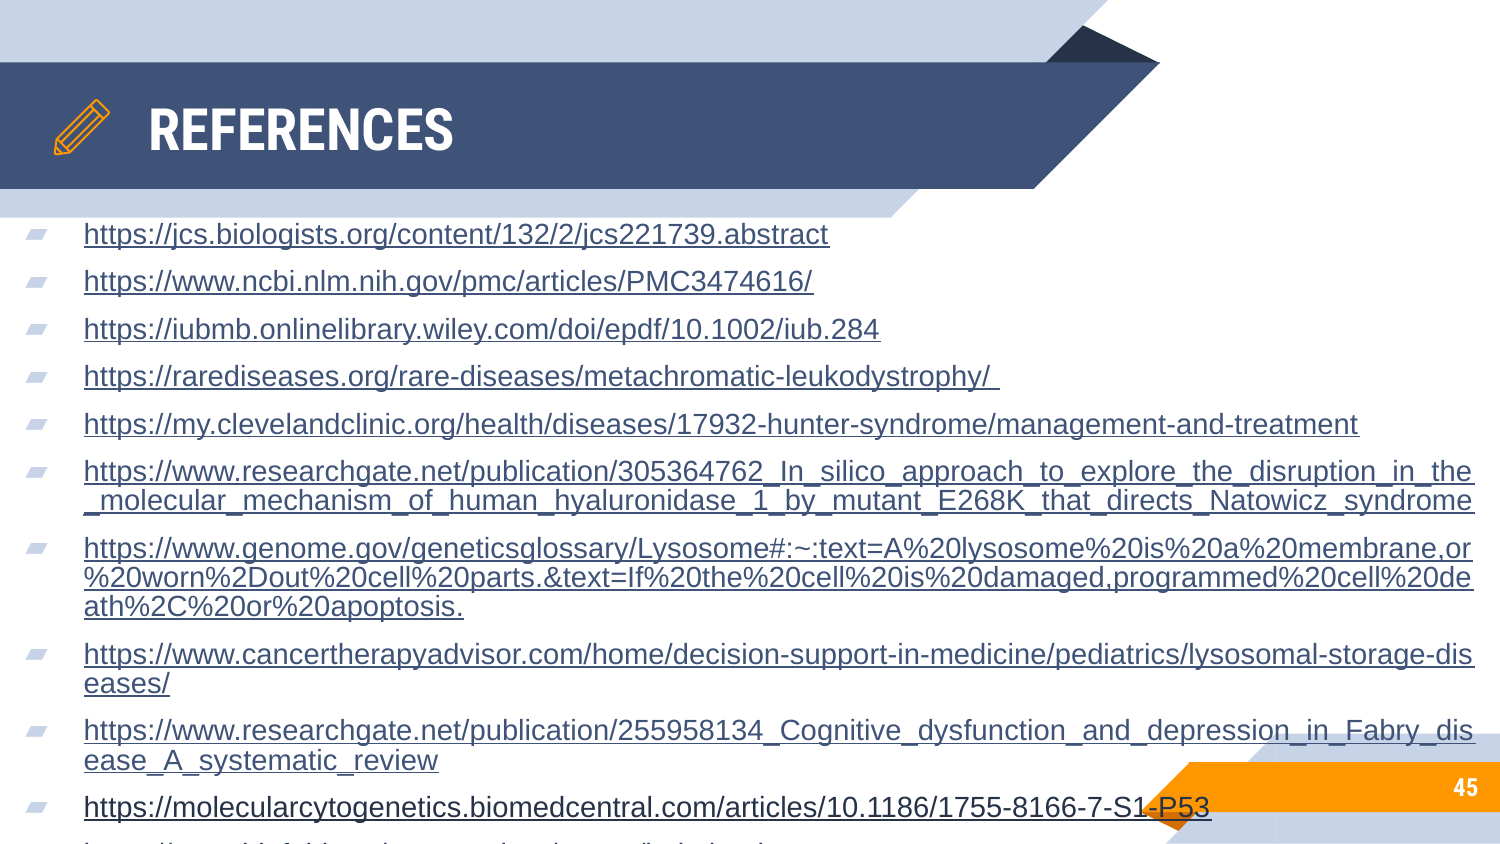

# REFERENCES

https://jcs.biologists.org/content/132/2/jcs221739.abstract
https://www.ncbi.nlm.nih.gov/pmc/articles/PMC3474616/
https://iubmb.onlinelibrary.wiley.com/doi/epdf/10.1002/iub.284
https://rarediseases.org/rare-diseases/metachromatic-leukodystrophy/
https://my.clevelandclinic.org/health/diseases/17932-hunter-syndrome/management-and-treatment
https://www.researchgate.net/publication/305364762_In_silico_approach_to_explore_the_disruption_in_the_molecular_mechanism_of_human_hyaluronidase_1_by_mutant_E268K_that_directs_Natowicz_syndrome
https://www.genome.gov/geneticsglossary/Lysosome#:~:text=A%20lysosome%20is%20a%20membrane,or%20worn%2Dout%20cell%20parts.&text=If%20the%20cell%20is%20damaged,programmed%20cell%20death%2C%20or%20apoptosis.
https://www.cancertherapyadvisor.com/home/decision-support-in-medicine/pediatrics/lysosomal-storage-diseases/
https://www.researchgate.net/publication/255958134_Cognitive_dysfunction_and_depression_in_Fabry_disease_A_systematic_review
https://molecularcytogenetics.biomedcentral.com/articles/10.1186/1755-8166-7-S1-P53
https://snps.biofold.org/snps-and-go/pages/help.html

45